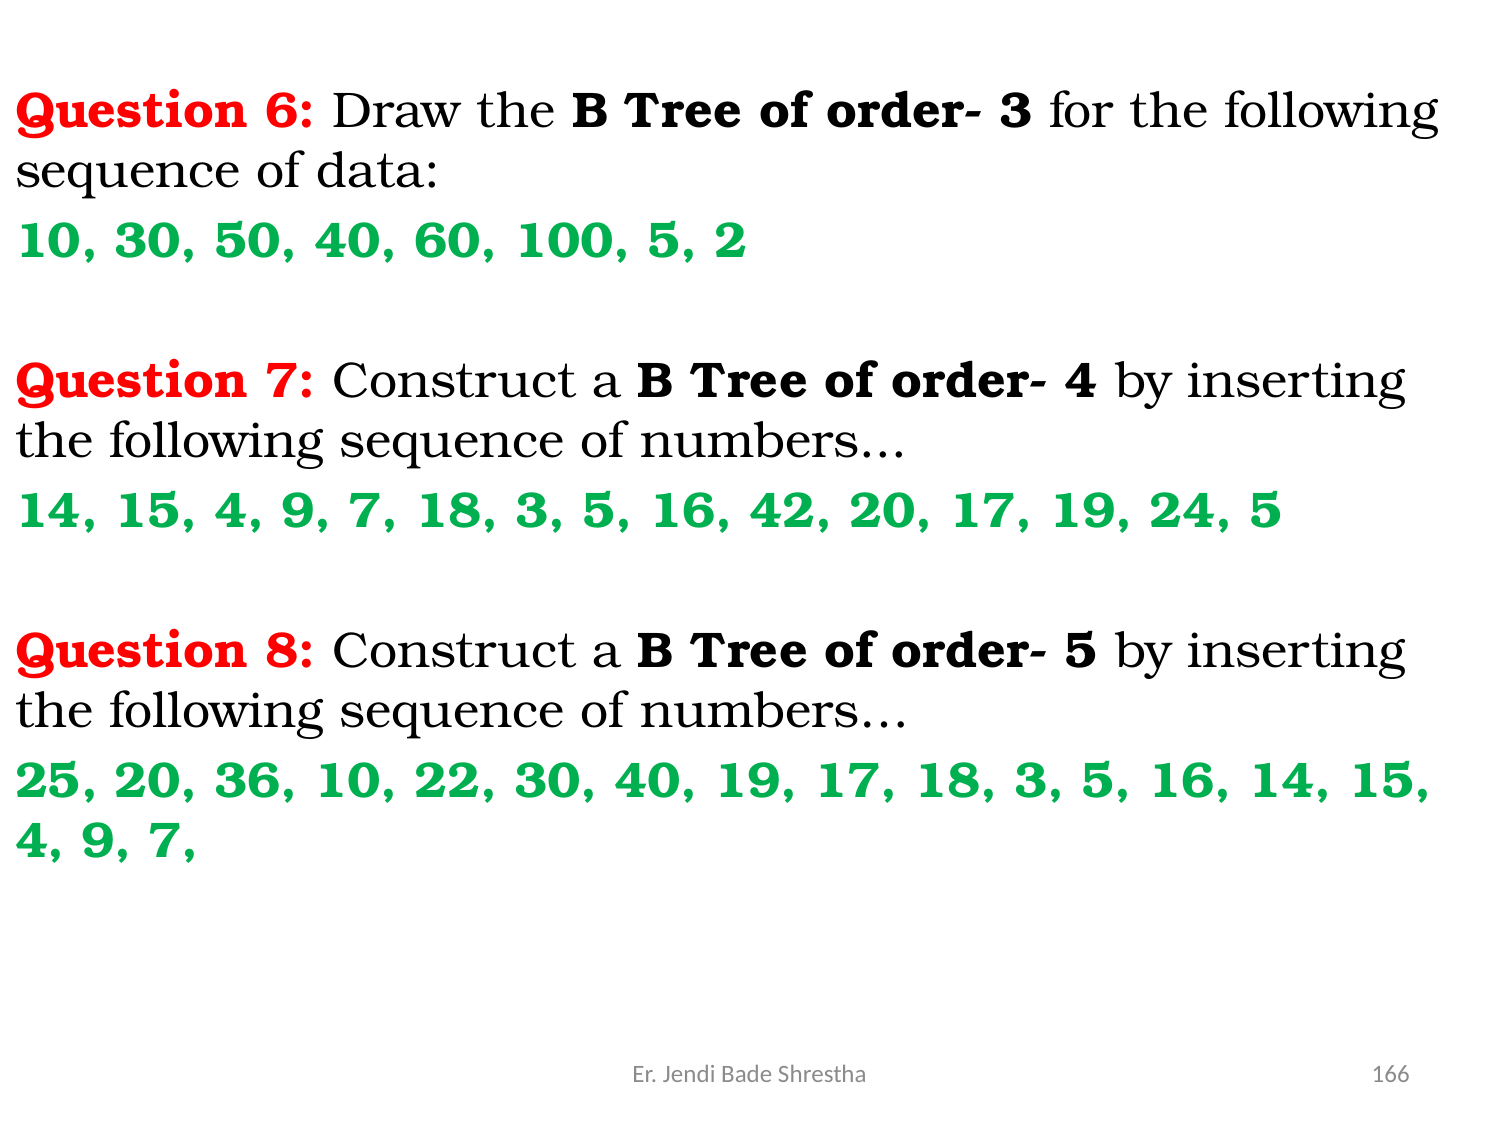

Question 6: Draw the B Tree of order- 3 for the following sequence of data:
10, 30, 50, 40, 60, 100, 5, 2

Question 7: Construct a B Tree of order- 4 by inserting the following sequence of numbers...
14, 15, 4, 9, 7, 18, 3, 5, 16, 42, 20, 17, 19, 24, 5

Question 8: Construct a B Tree of order- 5 by inserting the following sequence of numbers…
25, 20, 36, 10, 22, 30, 40, 19, 17, 18, 3, 5, 16, 14, 15, 4, 9, 7,

Er. Jendi Bade Shrestha
166